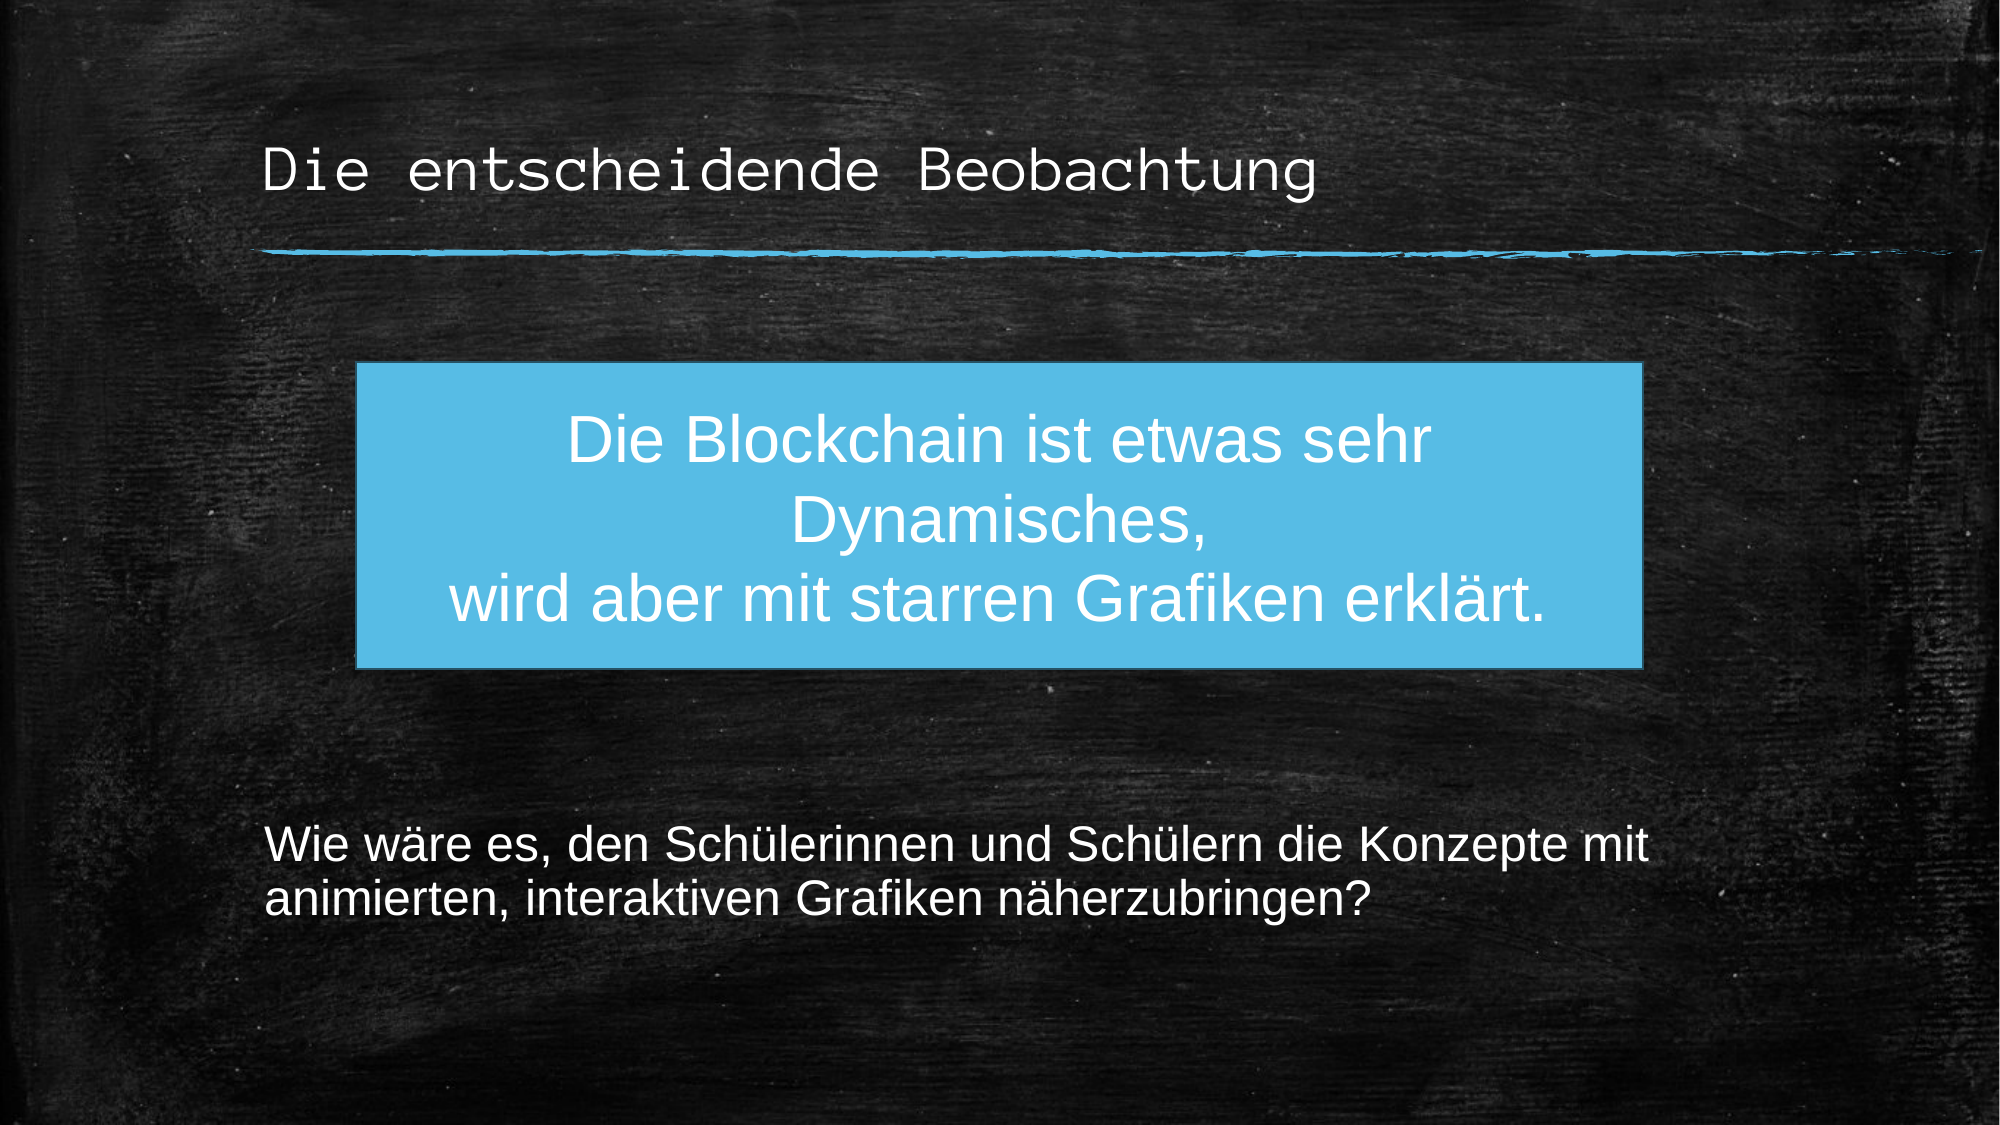

# Die entscheidende Beobachtung
Die Blockchain ist etwas sehr Dynamisches,
wird aber mit starren Grafiken erklärt.
Wie wäre es, den Schülerinnen und Schülern die Konzepte mit animierten, interaktiven Grafiken näherzubringen?